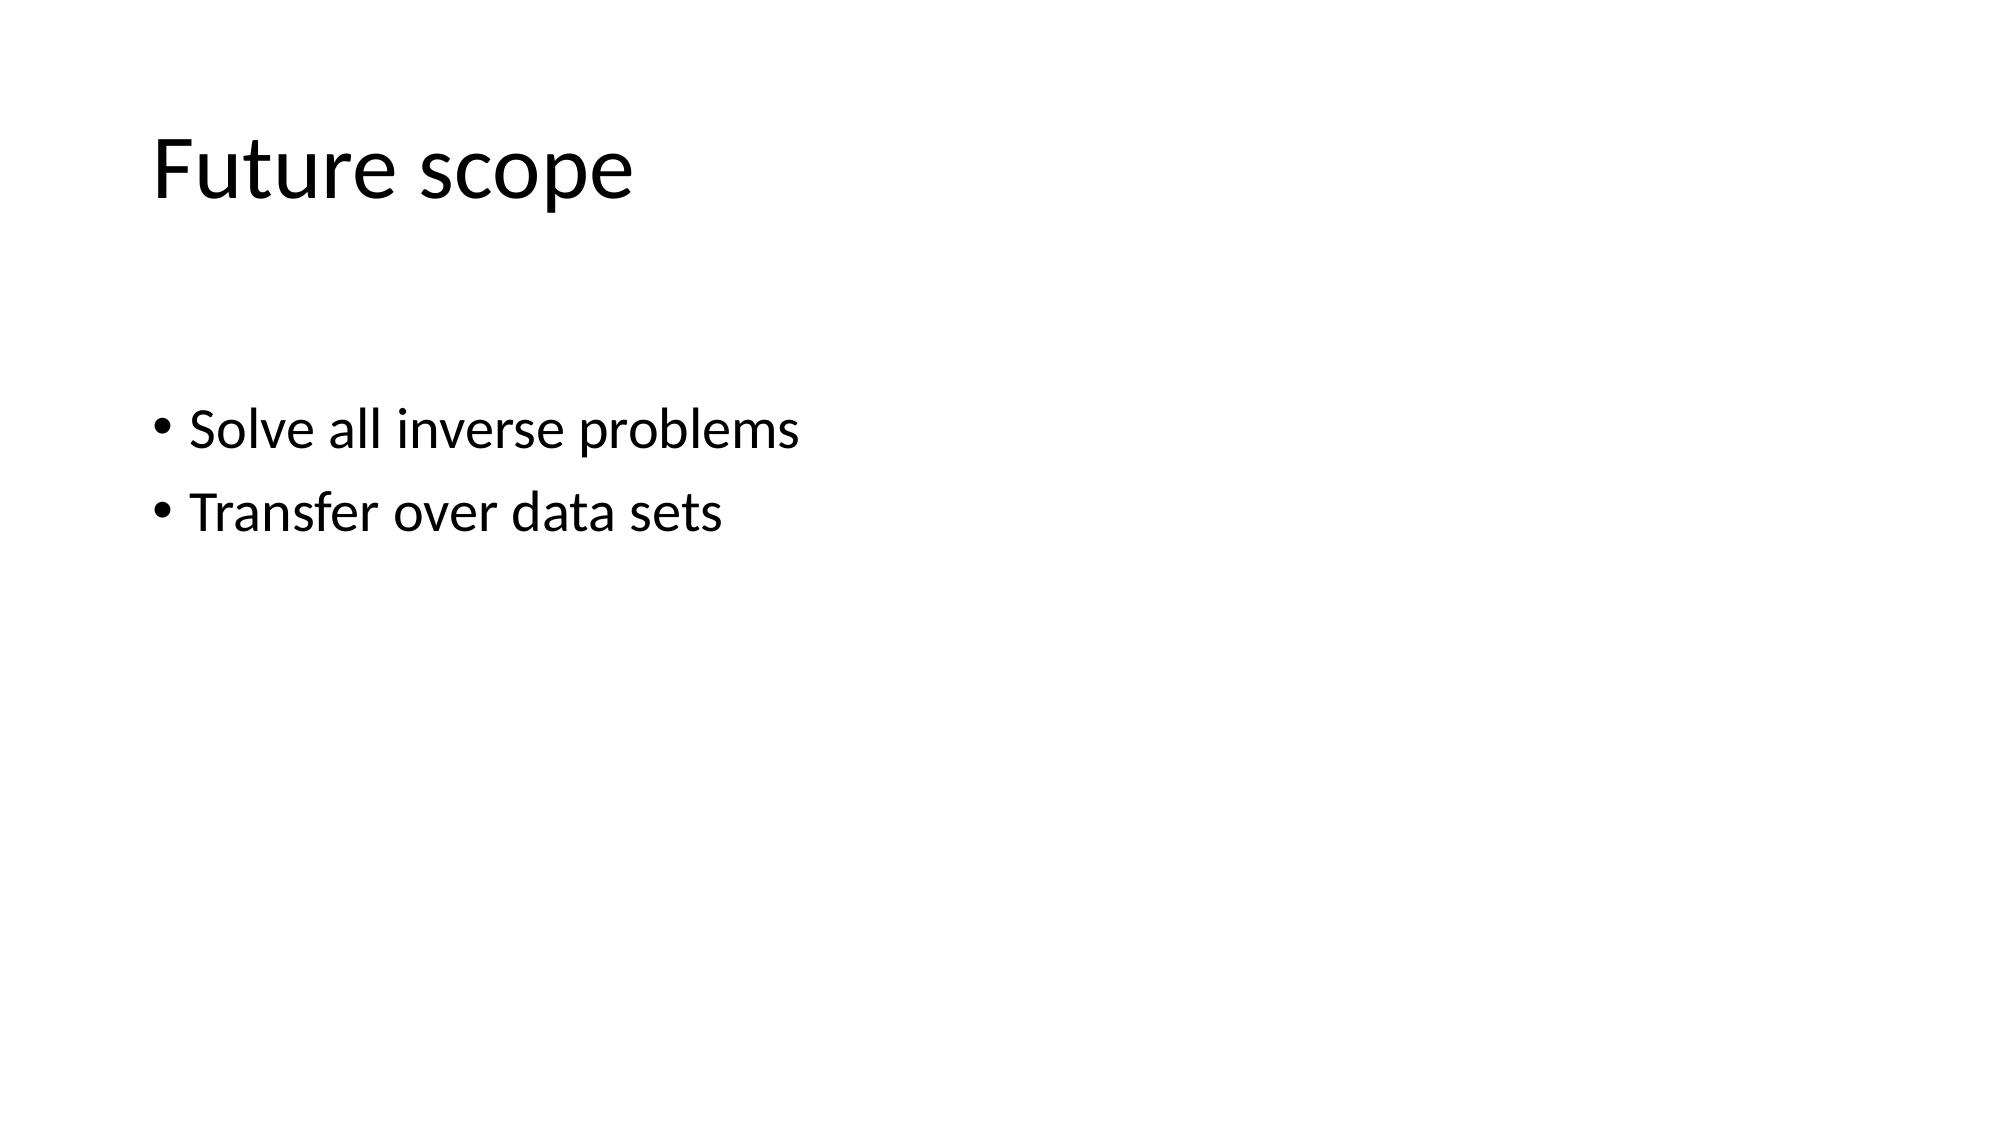

# Future scope

Solve all inverse problems
Transfer over data sets